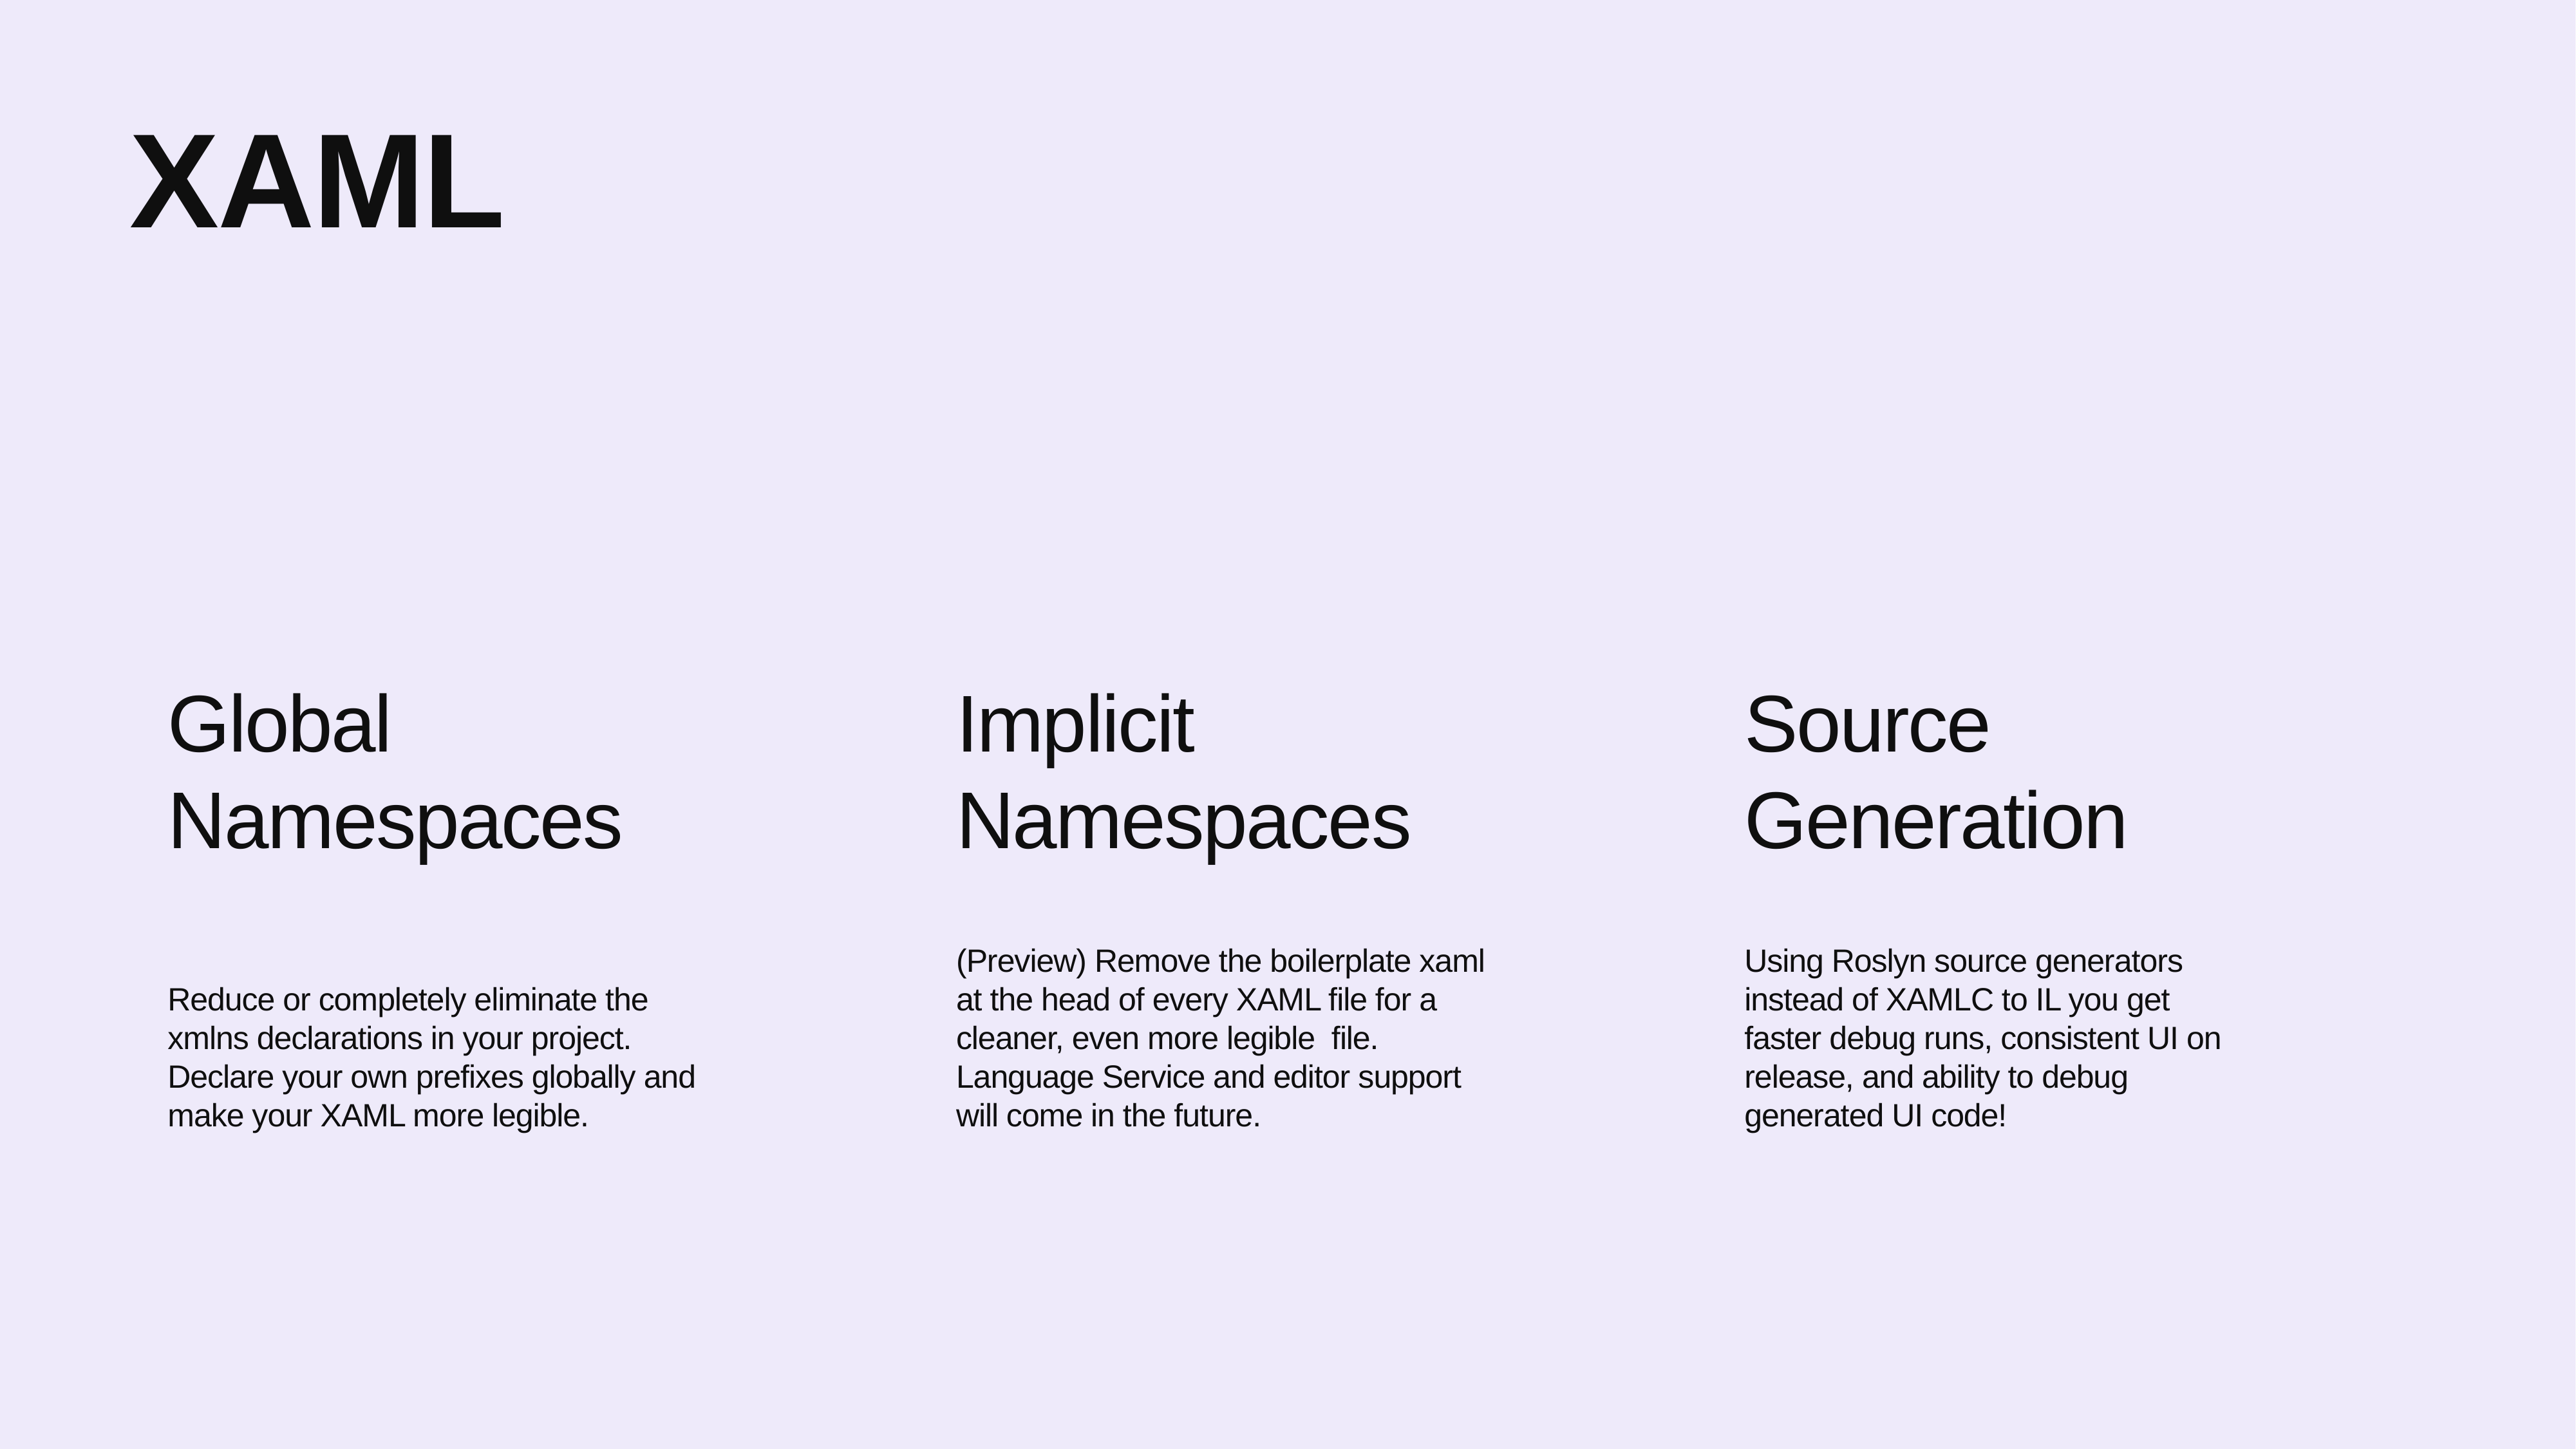

XAML

Global Namespaces
Implicit Namespaces
Source Generation
(Preview) Remove the boilerplate xaml at the head of every XAML file for a cleaner, even more legible  file. Language Service and editor support will come in the future.
Reduce or completely eliminate the xmlns declarations in your project. Declare your own prefixes globally and make your XAML more legible.
Using Roslyn source generators instead of XAMLC to IL you get faster debug runs, consistent UI on release, and ability to debug generated UI code!